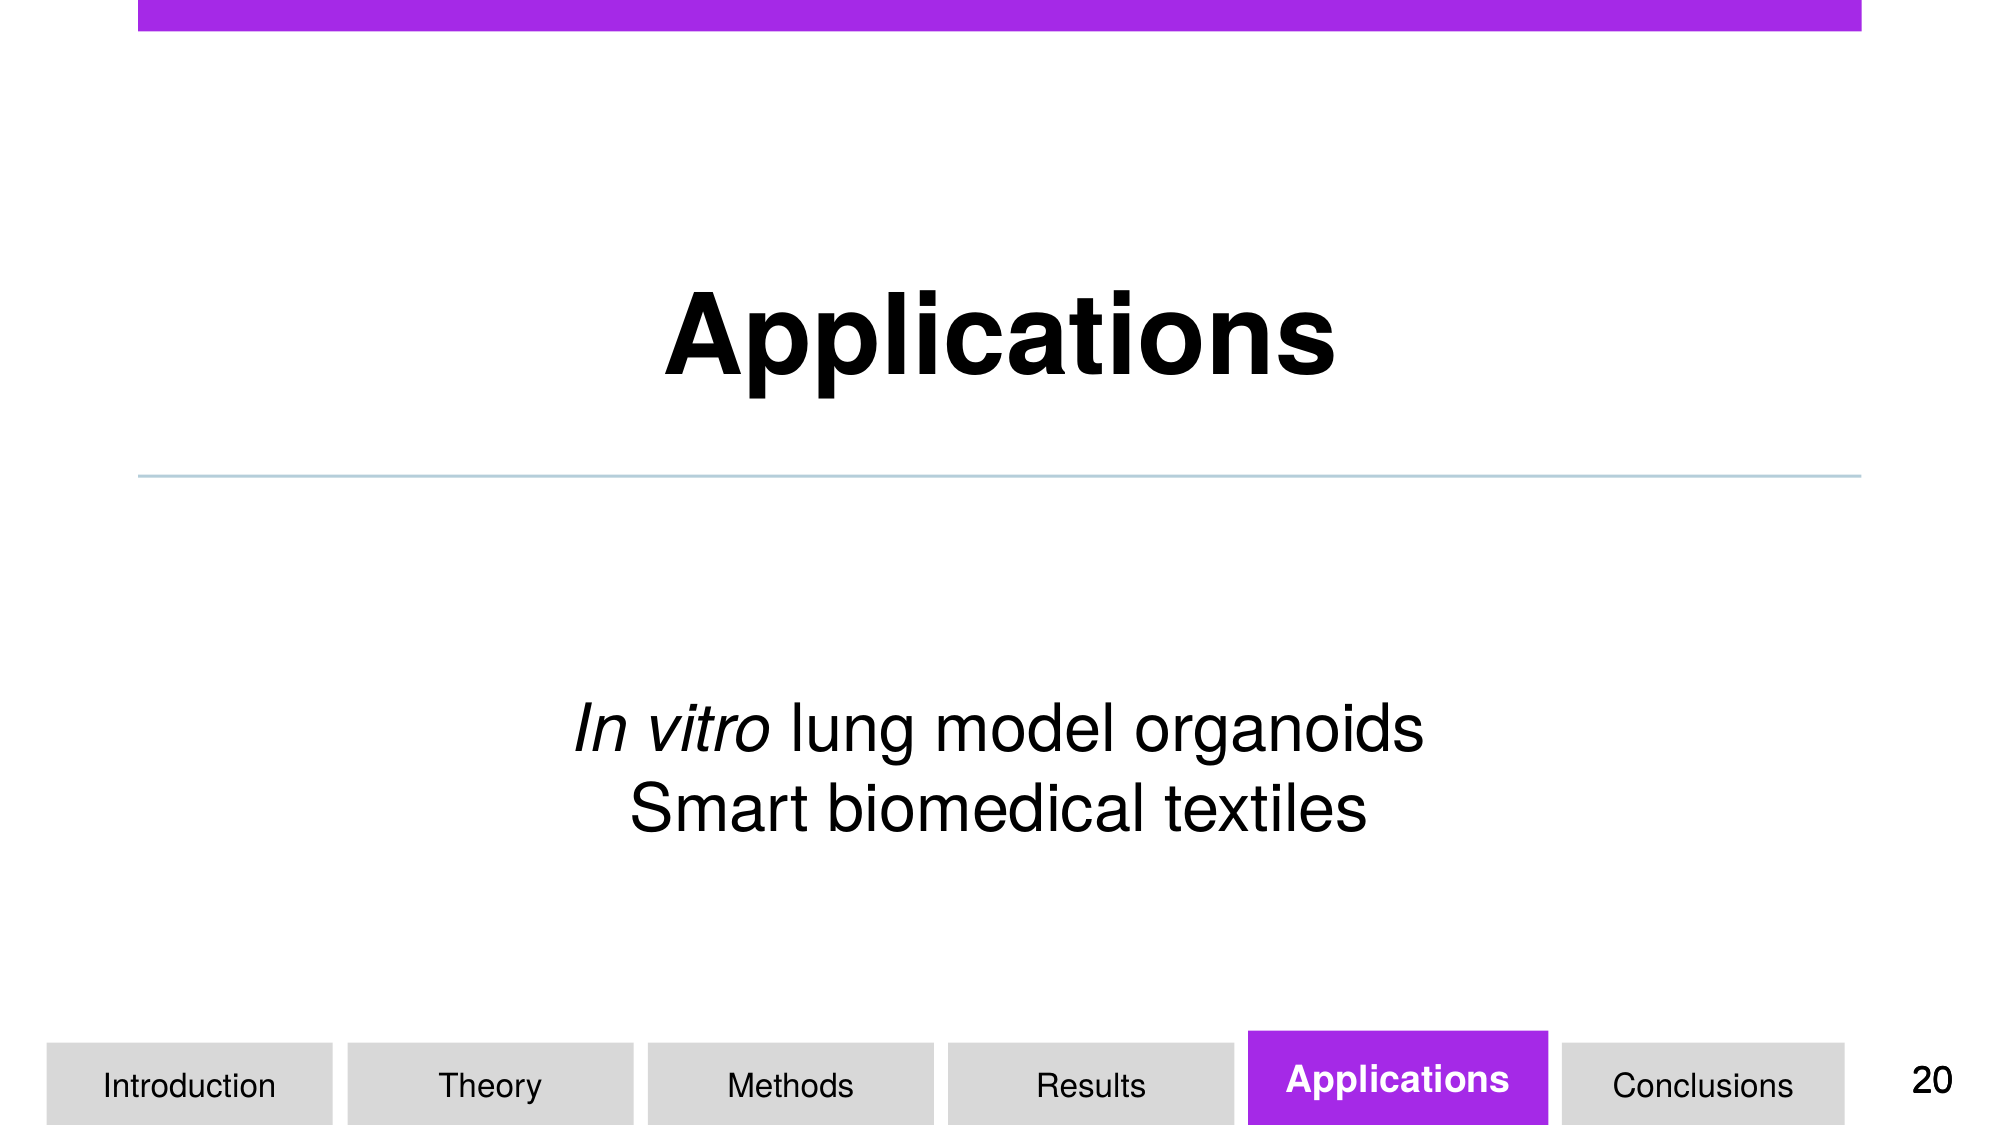

# Applications

In vitro lung model organoids
Smart biomedical textiles

Applications
Introduction
Results
Theory
Methods
Conclusions
20
20
20
20